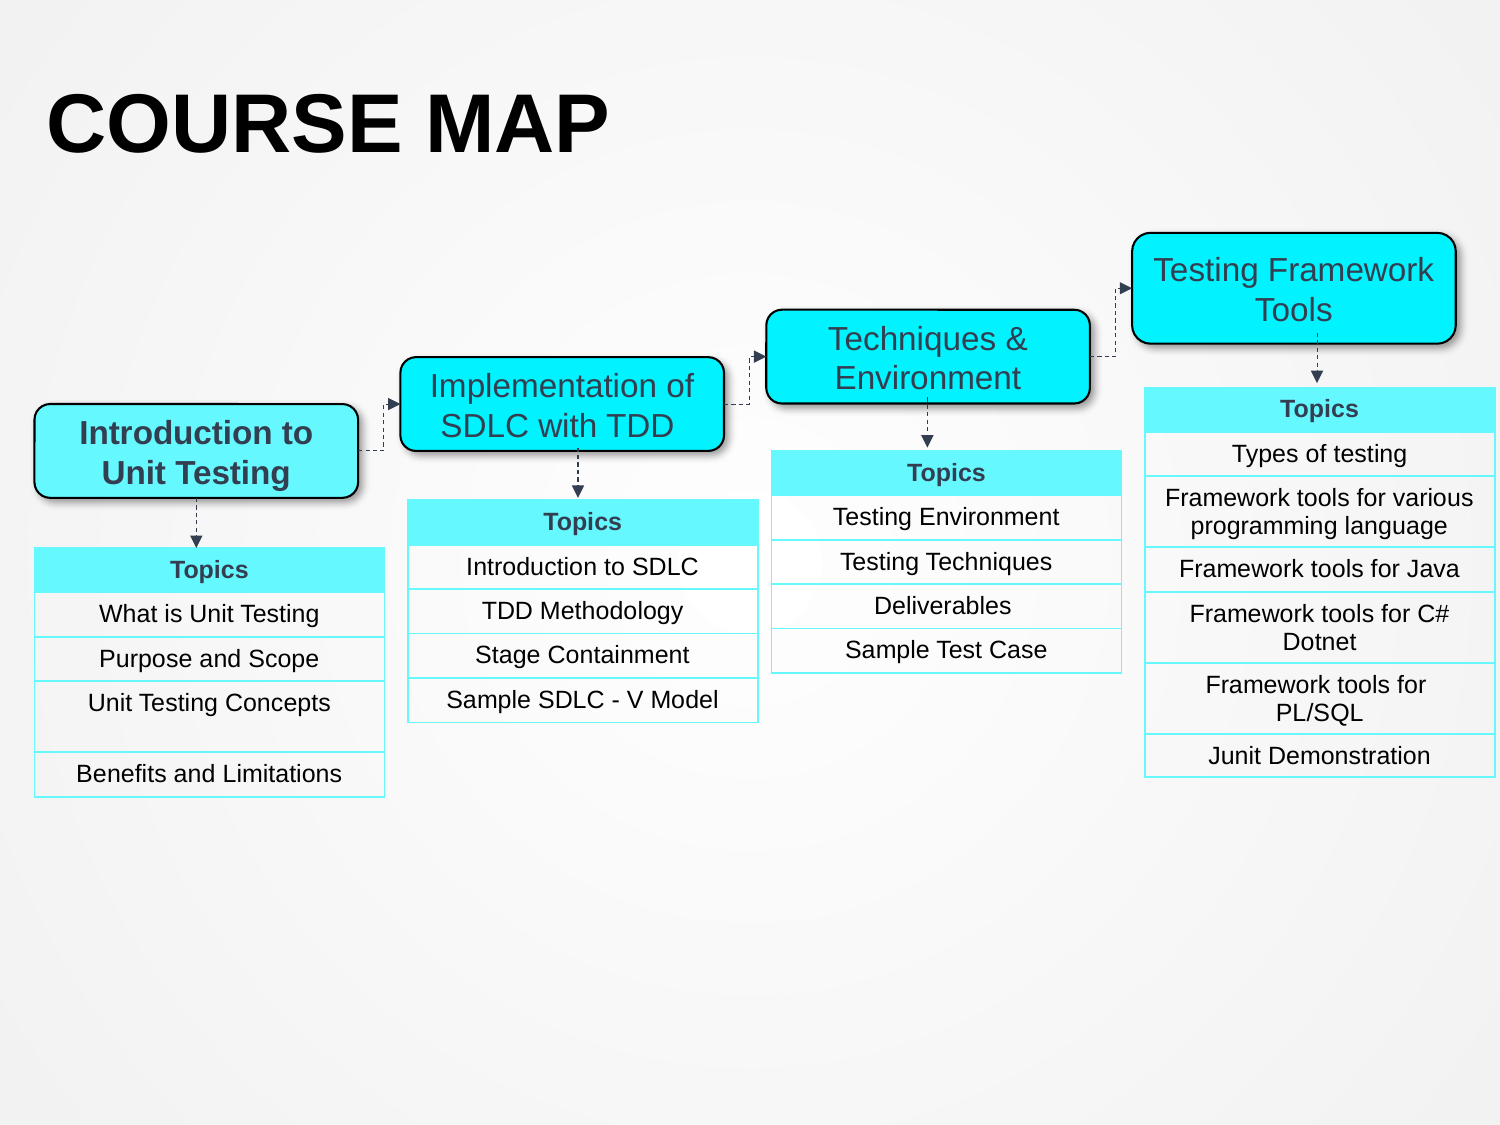

# Course Map
Testing Framework Tools
Techniques & Environment
Implementation of SDLC with TDD
| Topics |
| --- |
| Types of testing |
| Framework tools for various programming language |
| Framework tools for Java |
| Framework tools for C# Dotnet |
| Framework tools for PL/SQL |
| Junit Demonstration |
Introduction to Unit Testing
| Topics |
| --- |
| Testing Environment |
| Testing Techniques |
| Deliverables |
| Sample Test Case |
| Topics |
| --- |
| Introduction to SDLC |
| TDD Methodology |
| Stage Containment |
| Sample SDLC - V Model |
| Topics |
| --- |
| What is Unit Testing |
| Purpose and Scope |
| Unit Testing Concepts |
| Benefits and Limitations |